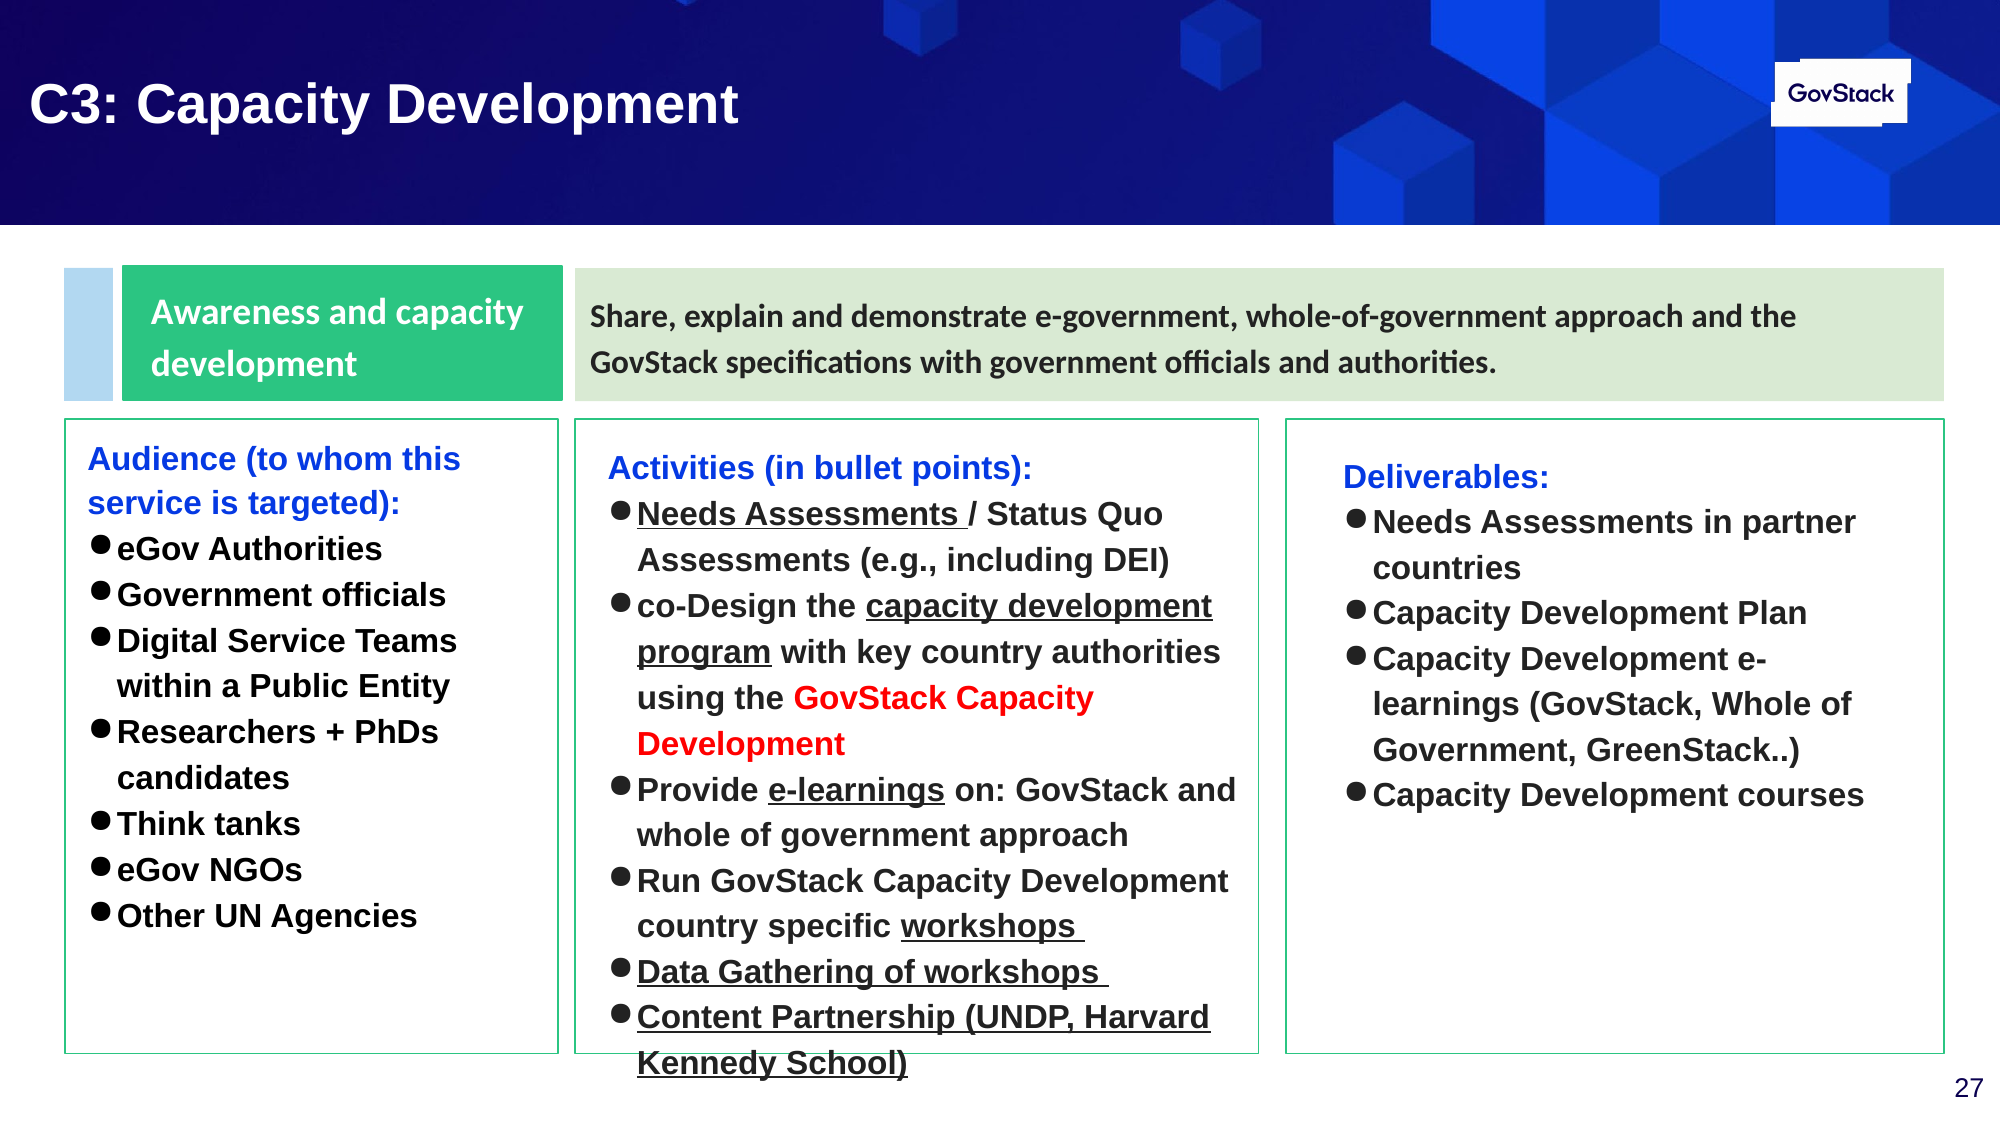

# C3: Capacity Development
Awareness and capacity development

Share, explain and demonstrate e-government, whole-of-government approach and the GovStack specifications with government officials and authorities.

Audience (to whom this service is targeted):
eGov Authorities
Government officials
Digital Service Teams within a Public Entity
Researchers + PhDs candidates
Think tanks
eGov NGOs
Other UN Agencies

Activities (in bullet points):
Needs Assessments / Status Quo Assessments (e.g., including DEI)
co-Design the capacity development program with key country authorities using the GovStack Capacity Development
Provide e-learnings on: GovStack and whole of government approach
Run GovStack Capacity Development country specific workshops
Data Gathering of workshops
Content Partnership (UNDP, Harvard Kennedy School)

Deliverables:
Needs Assessments in partner countries
Capacity Development Plan
Capacity Development e-learnings (GovStack, Whole of Government, GreenStack..)
Capacity Development courses

27